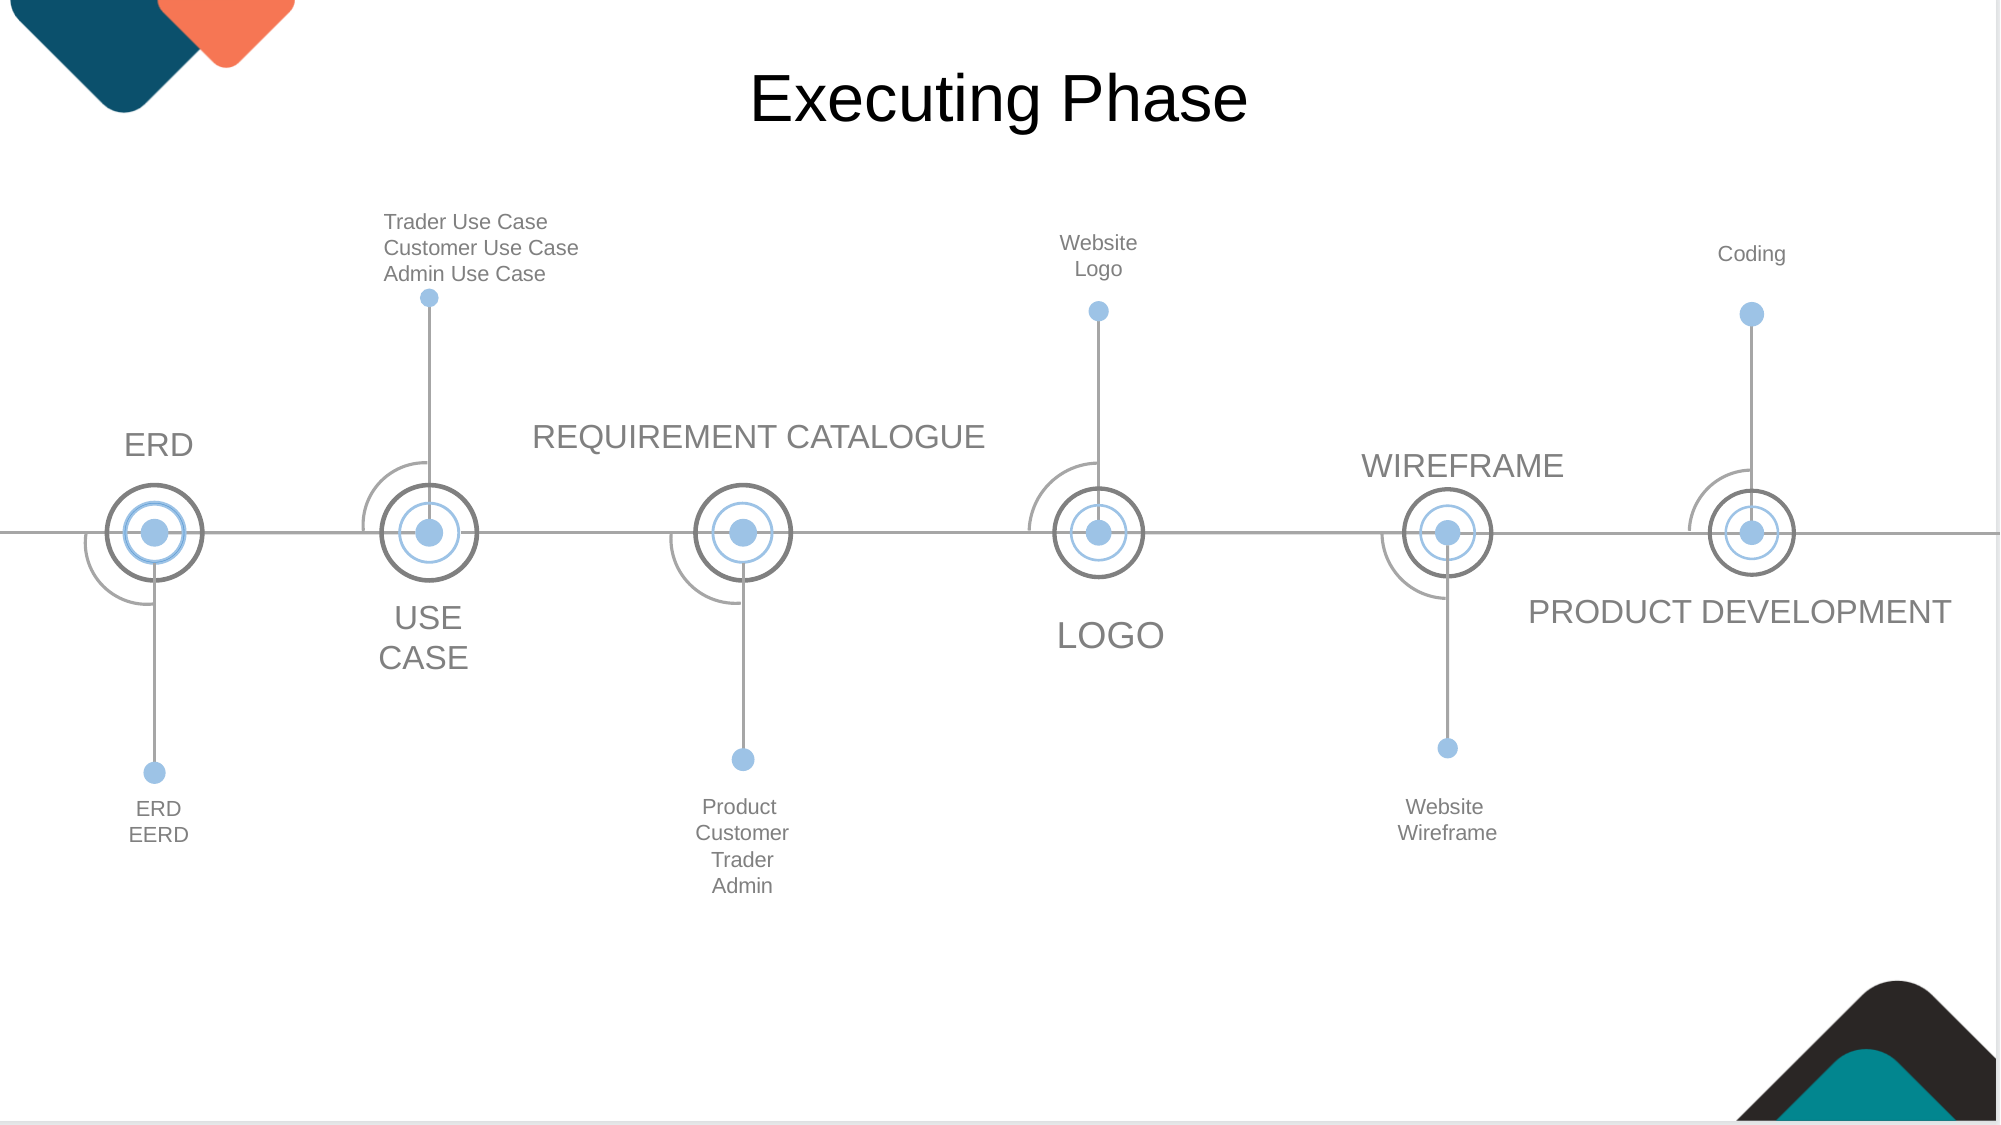

Executing Phase
Trader Use Case
Customer Use Case
Admin Use Case
Website
Logo
Coding

REQUIREMENT CATALOGUE
ERD
WIREFRAME

PRODUCT DEVELOPMENT
USE CASE
LOGO

Product
Customer
Trader
Admin
Website
Wireframe
ERD
EERD